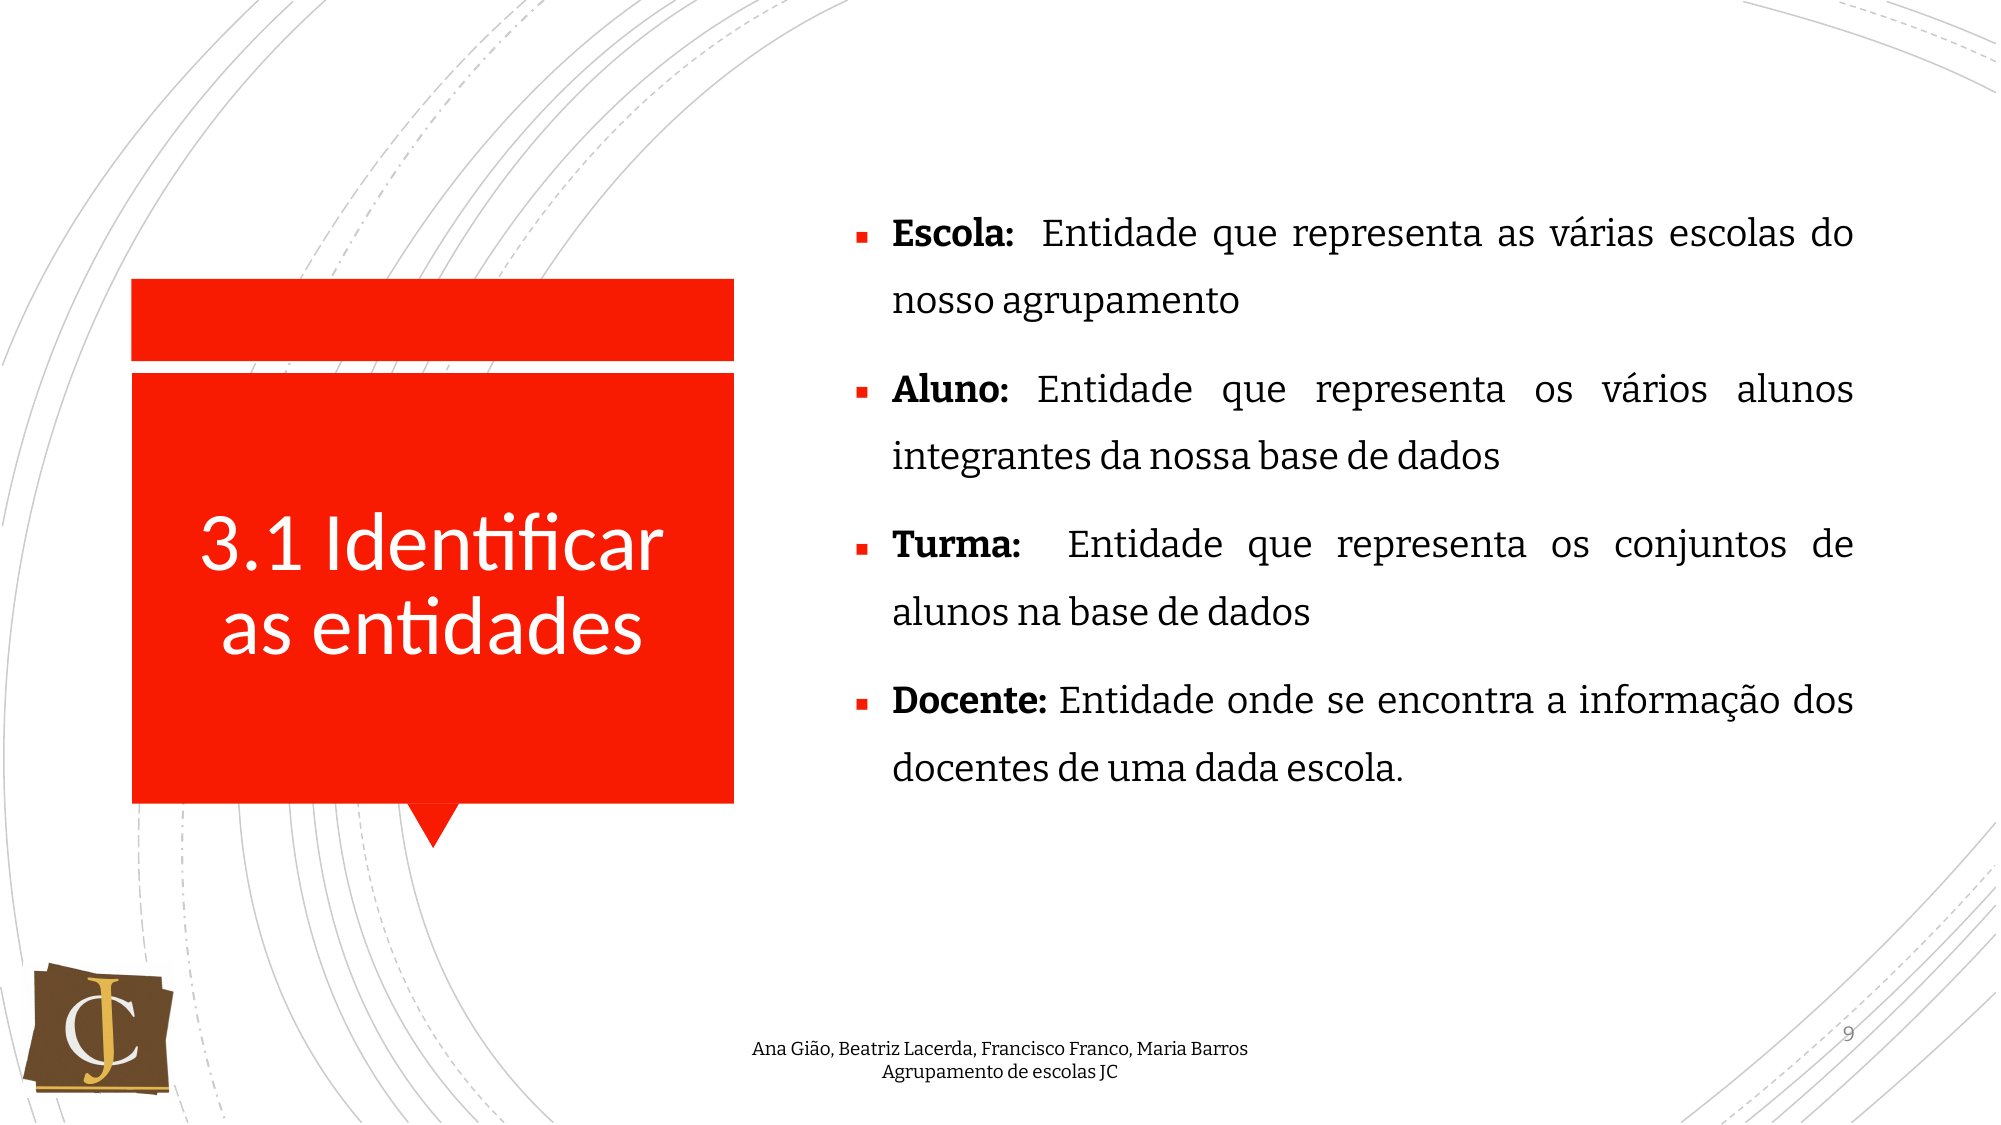

Escola:  Entidade que representa as várias escolas do nosso agrupamento
Aluno: Entidade que representa os vários alunos integrantes da nossa base de dados
Turma:  Entidade que representa os conjuntos de alunos na base de dados
Docente: Entidade onde se encontra a informação dos docentes de uma dada escola.

# 3.1 Identificar as entidades
9